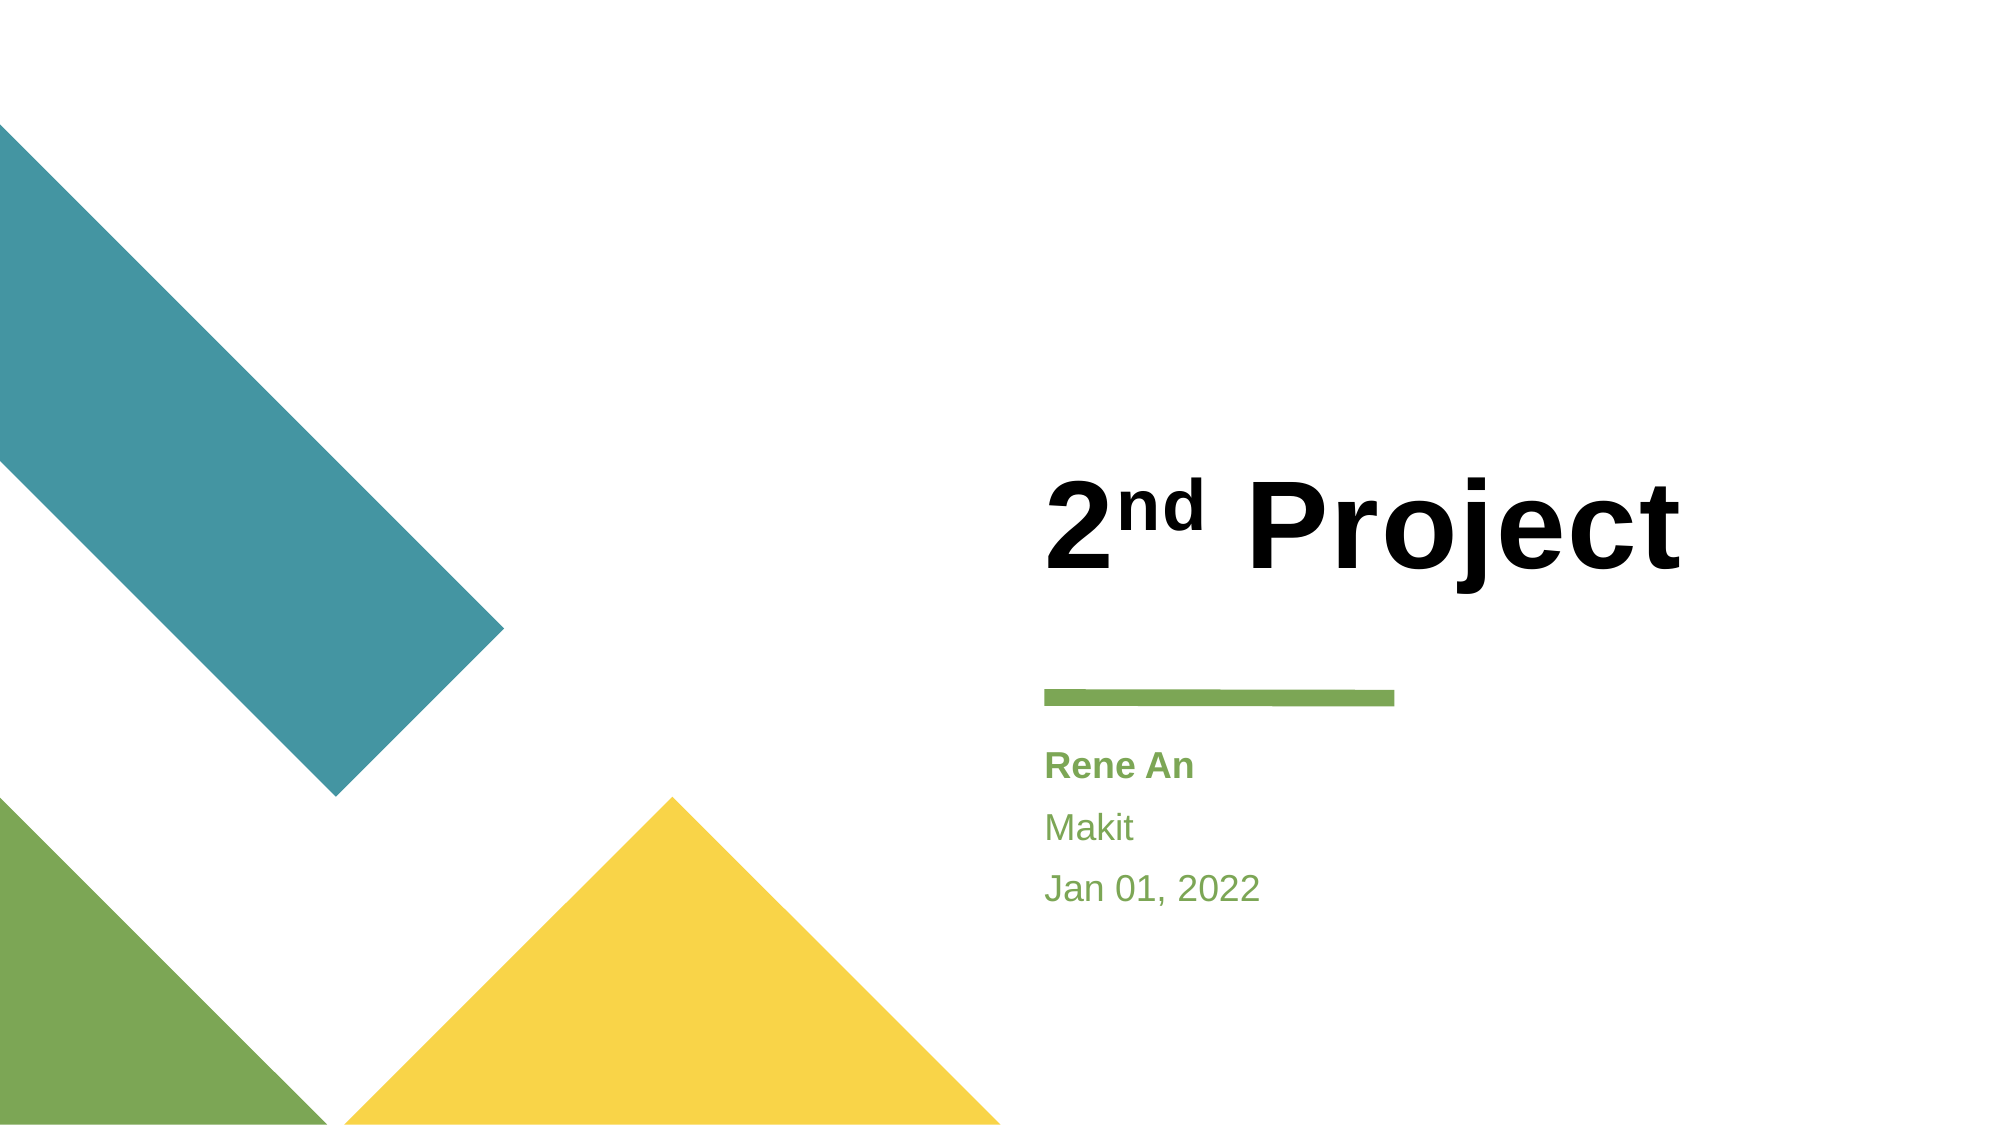

# 2nd Project
Rene An
Makit
Jan 01, 2022